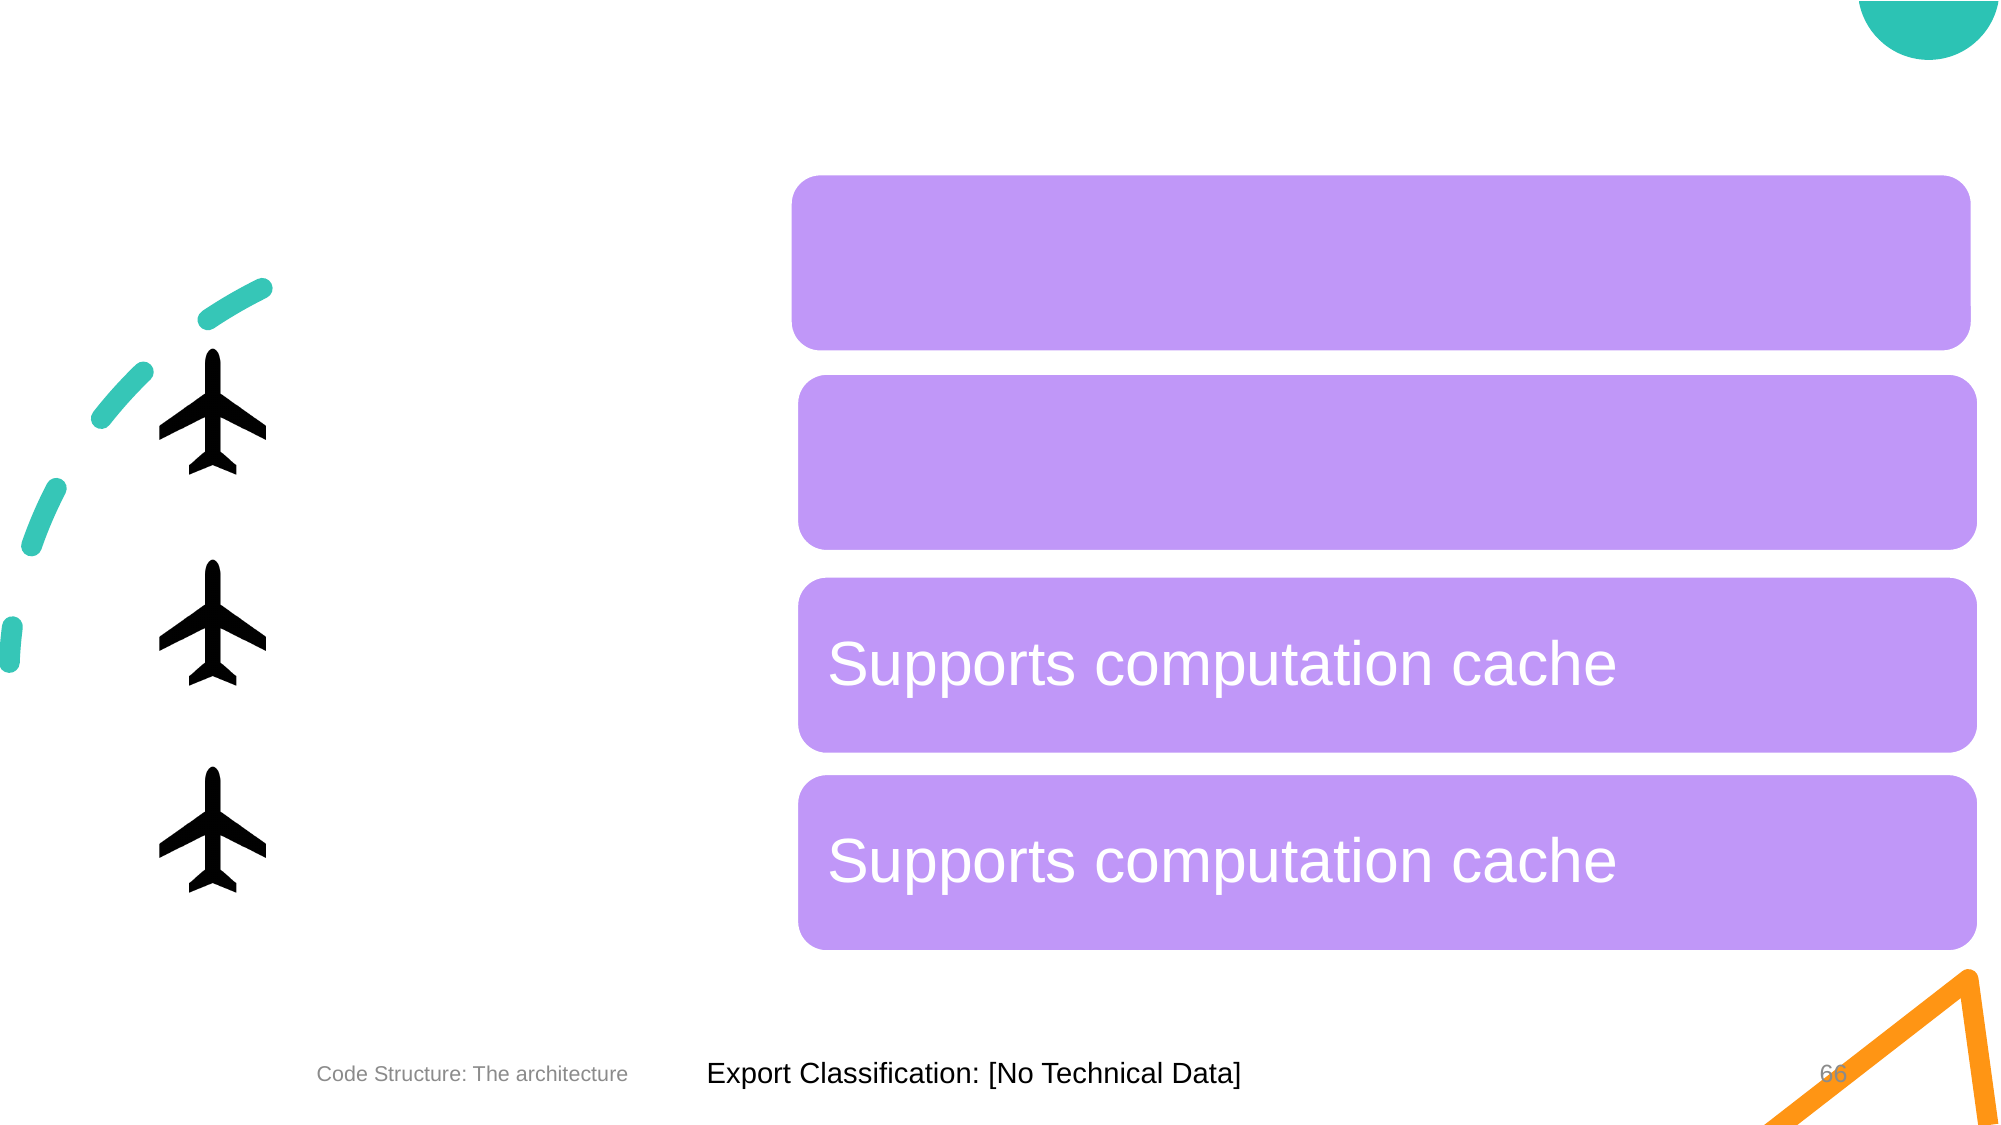

# Nx benefits

Supports computation cache

Supports computation cache
9/19/2022
Code Structure: The architecture
66